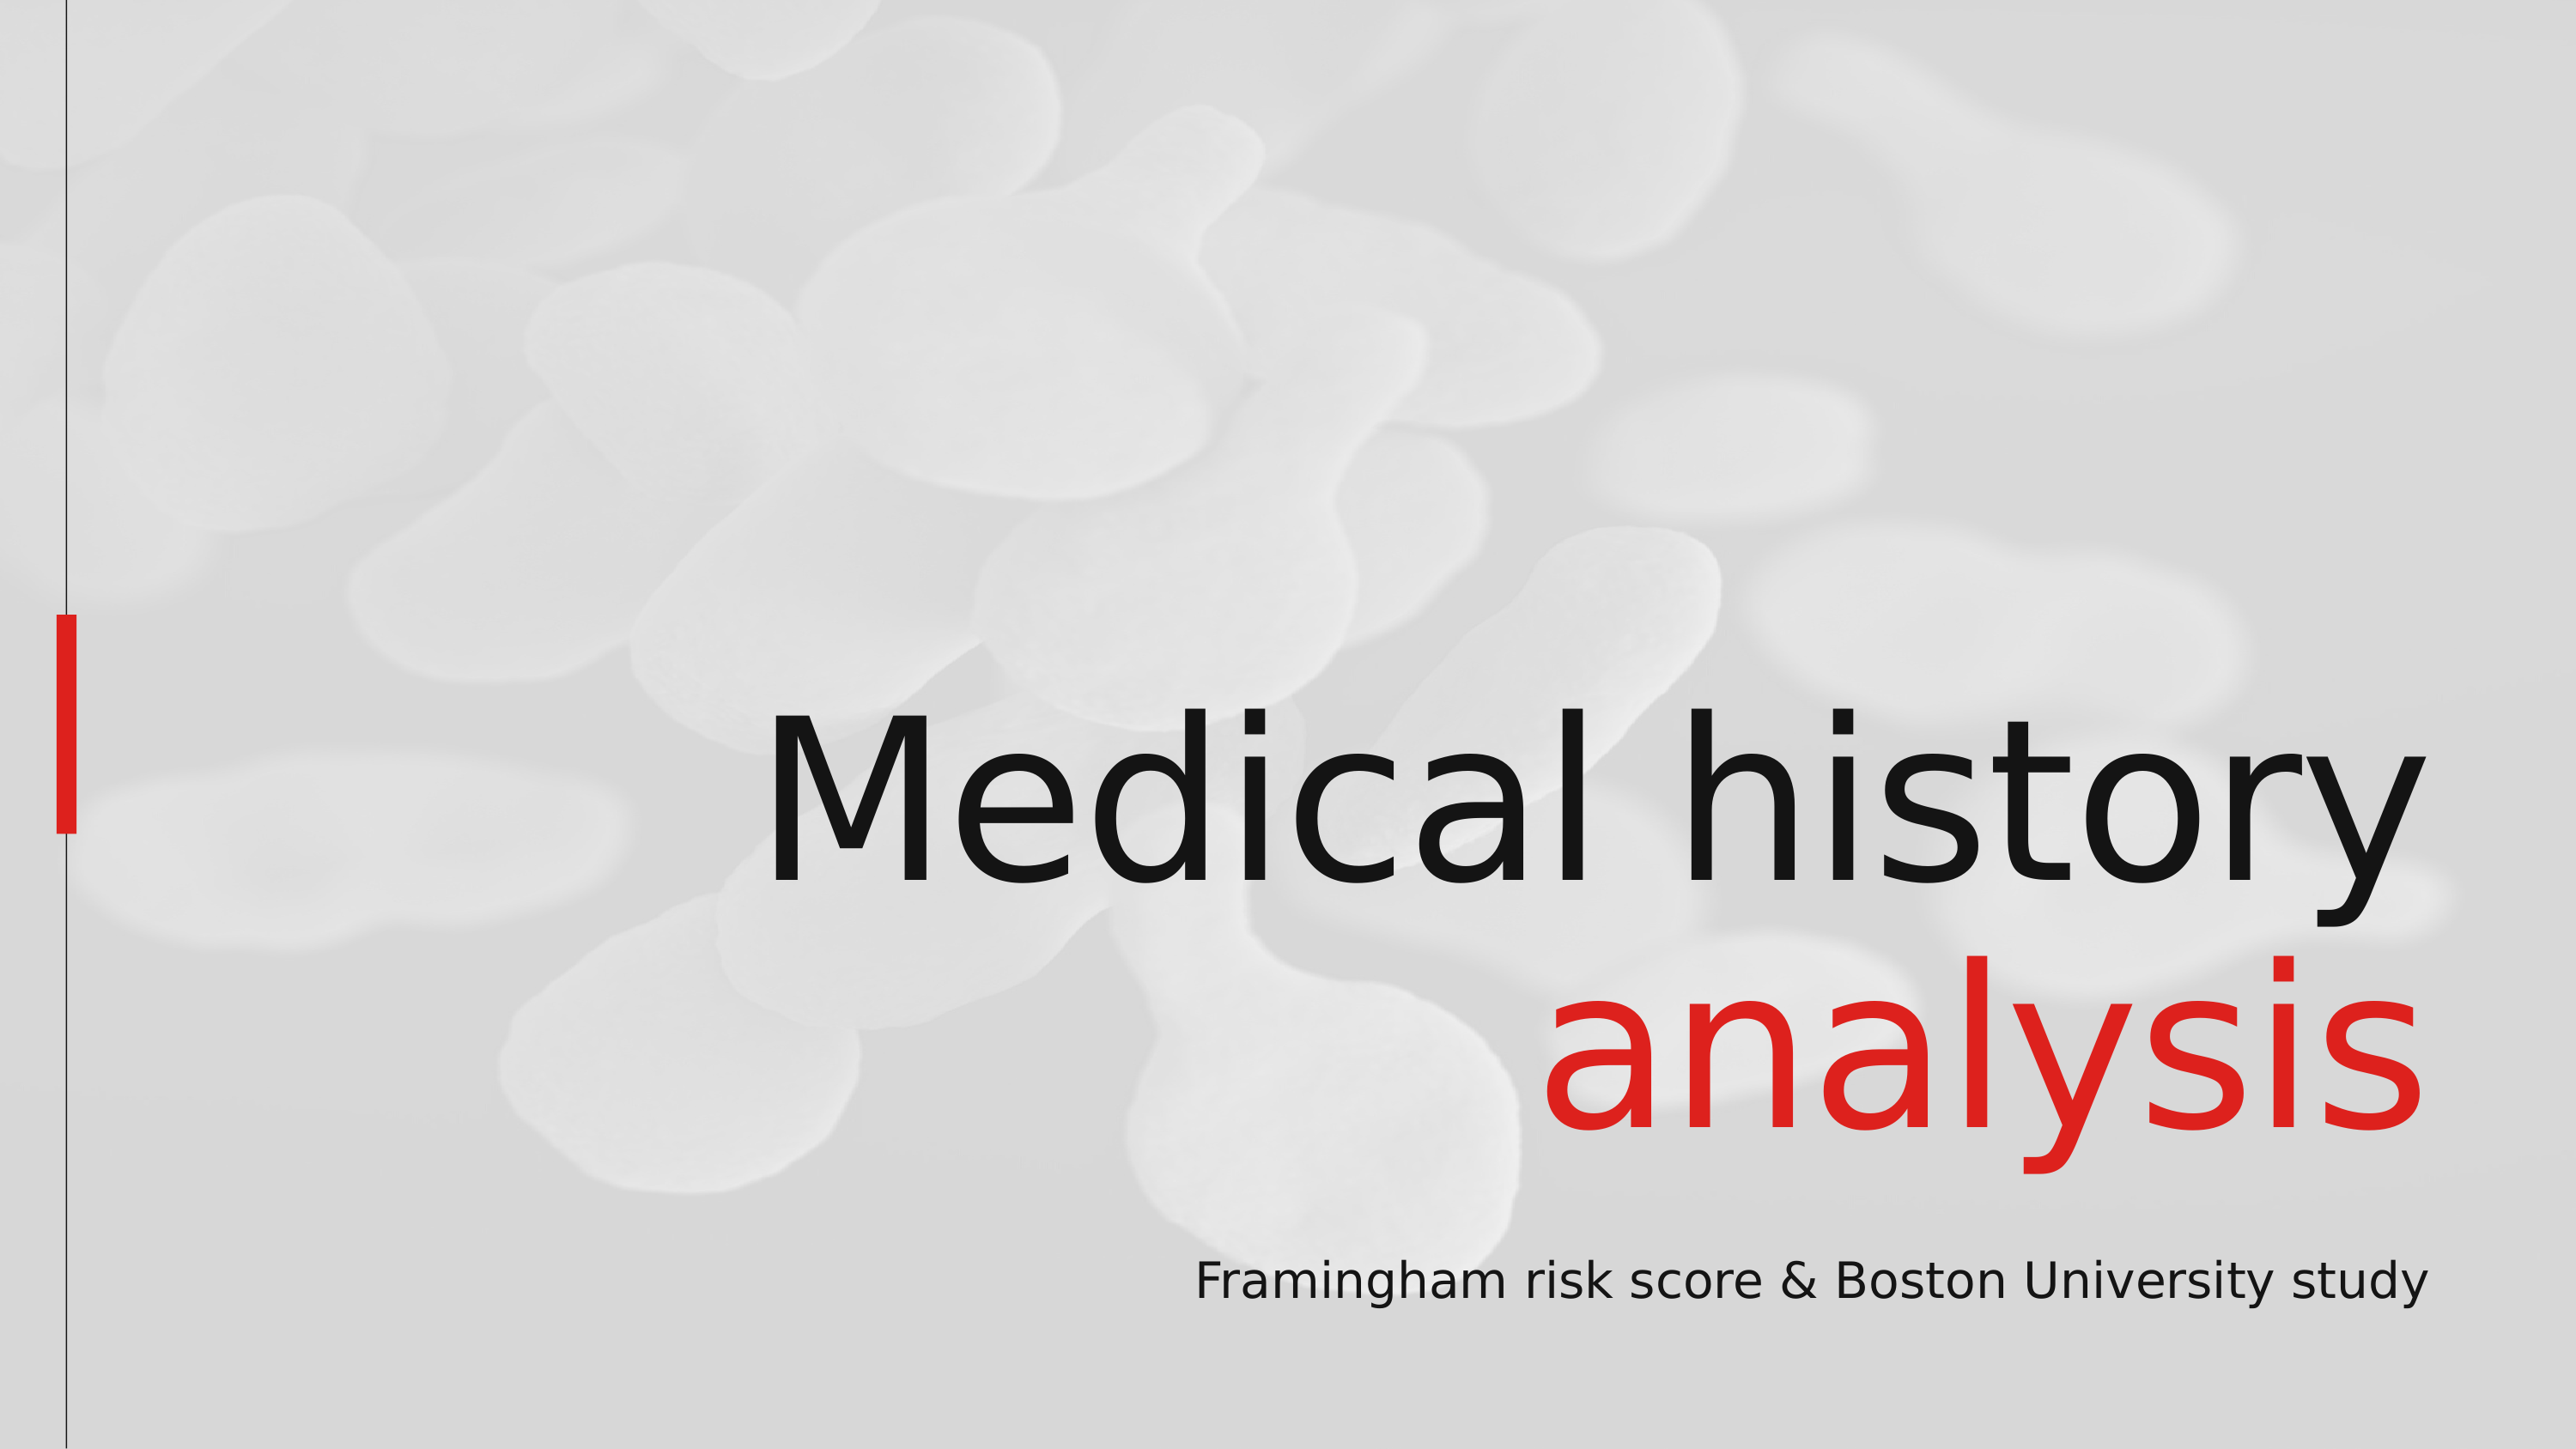

Medical history analysis
Framingham risk score & Boston University study